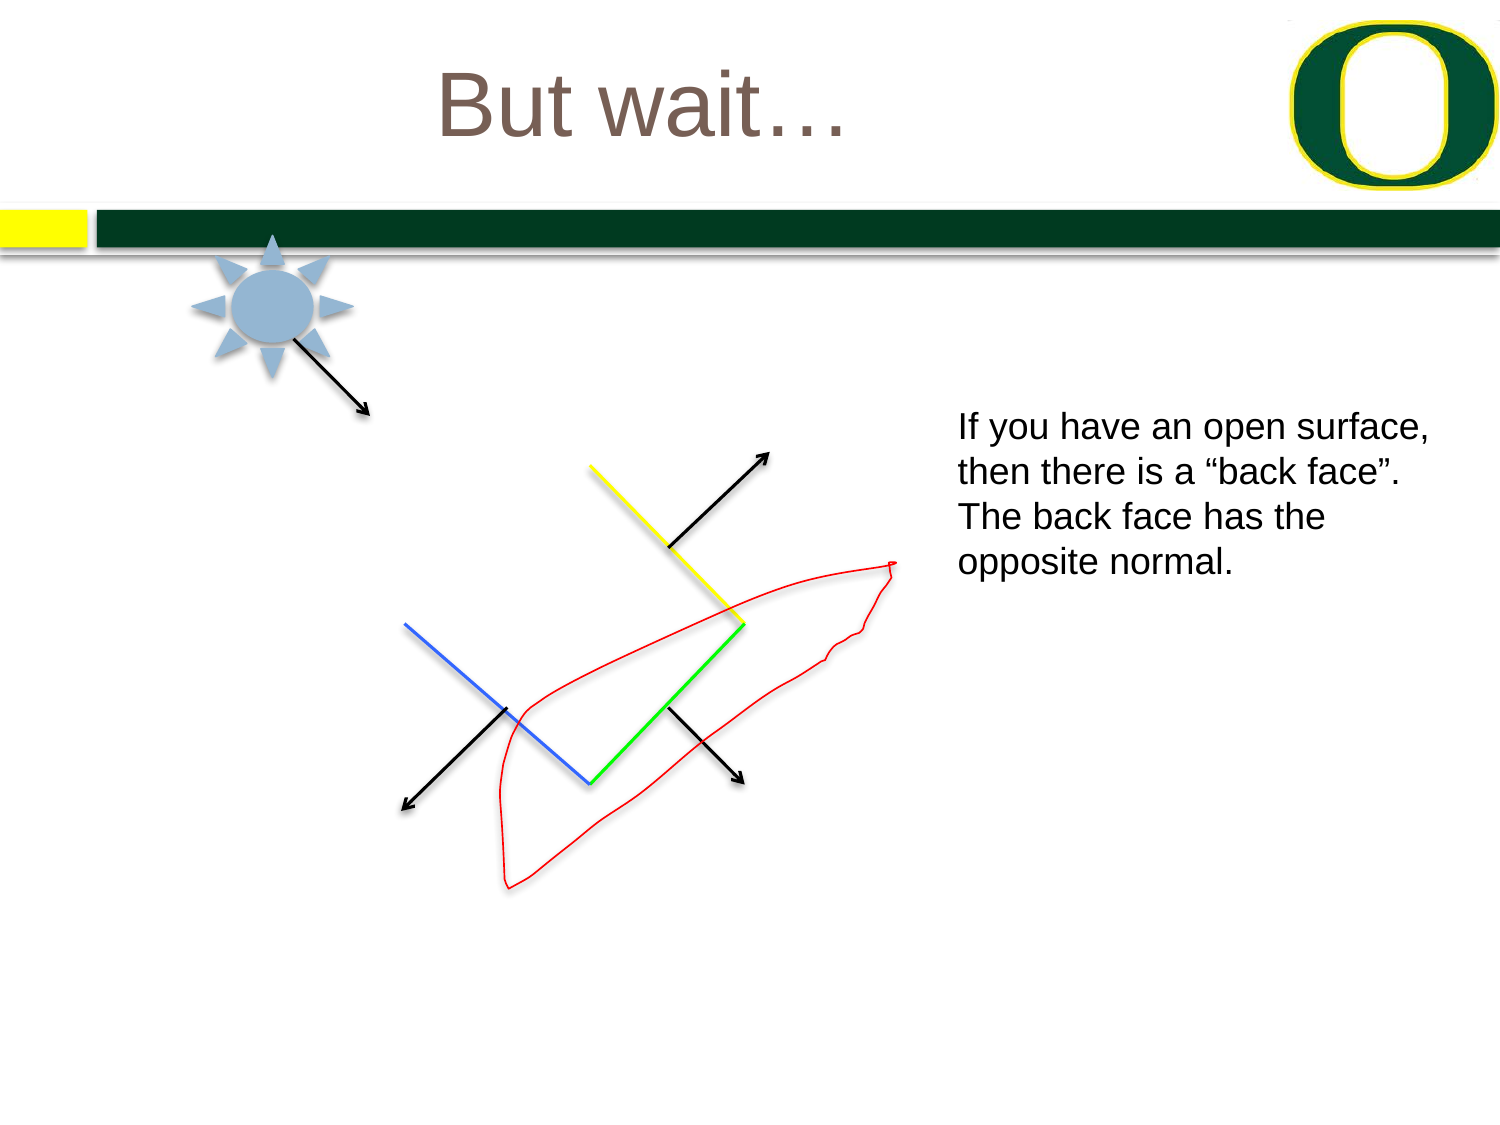

# But wait…

If you have an open surface, then there is a “back face”.
The back face has the opposite normal.